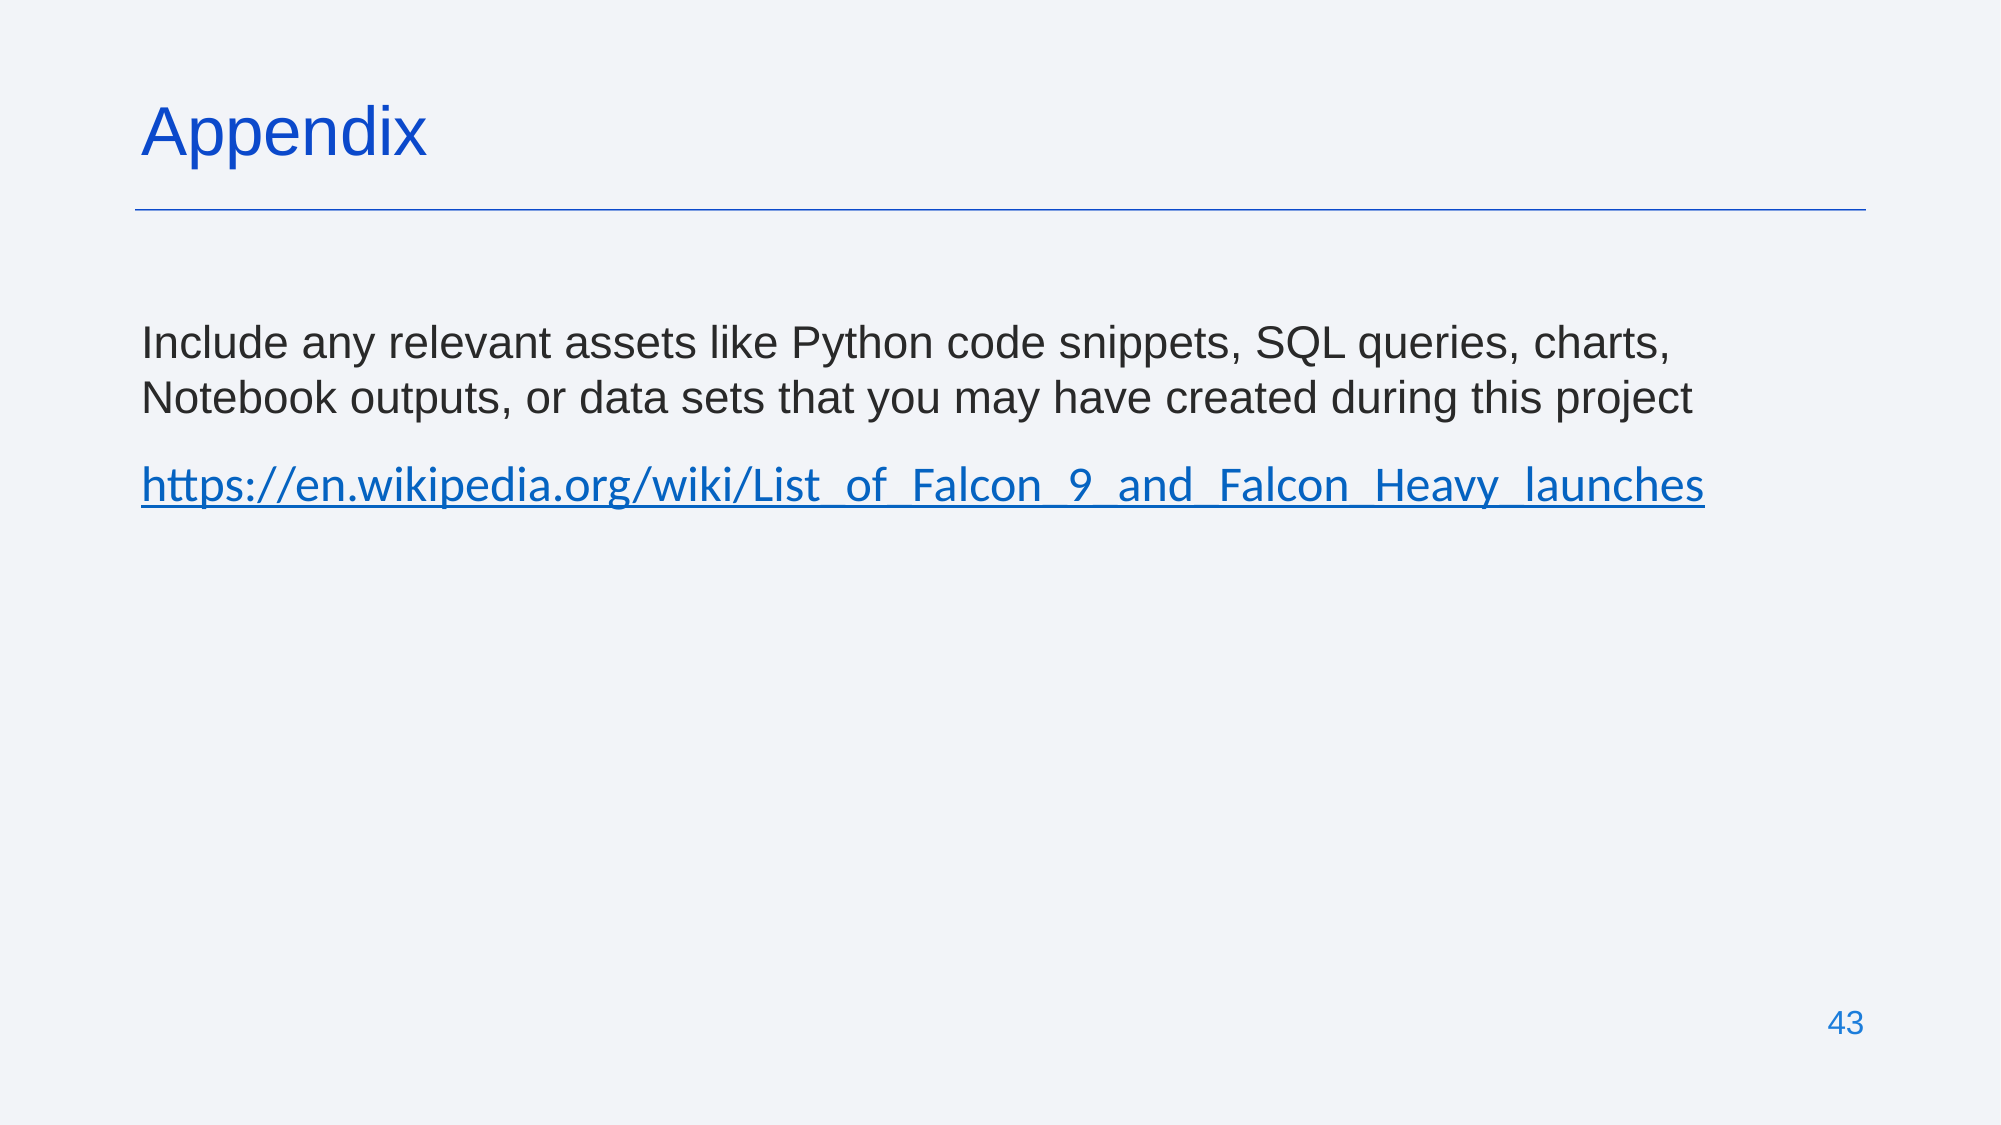

Appendix
Include any relevant assets like Python code snippets, SQL queries, charts, Notebook outputs, or data sets that you may have created during this project
https://en.wikipedia.org/wiki/List_of_Falcon_9_and_Falcon_Heavy_launches
43